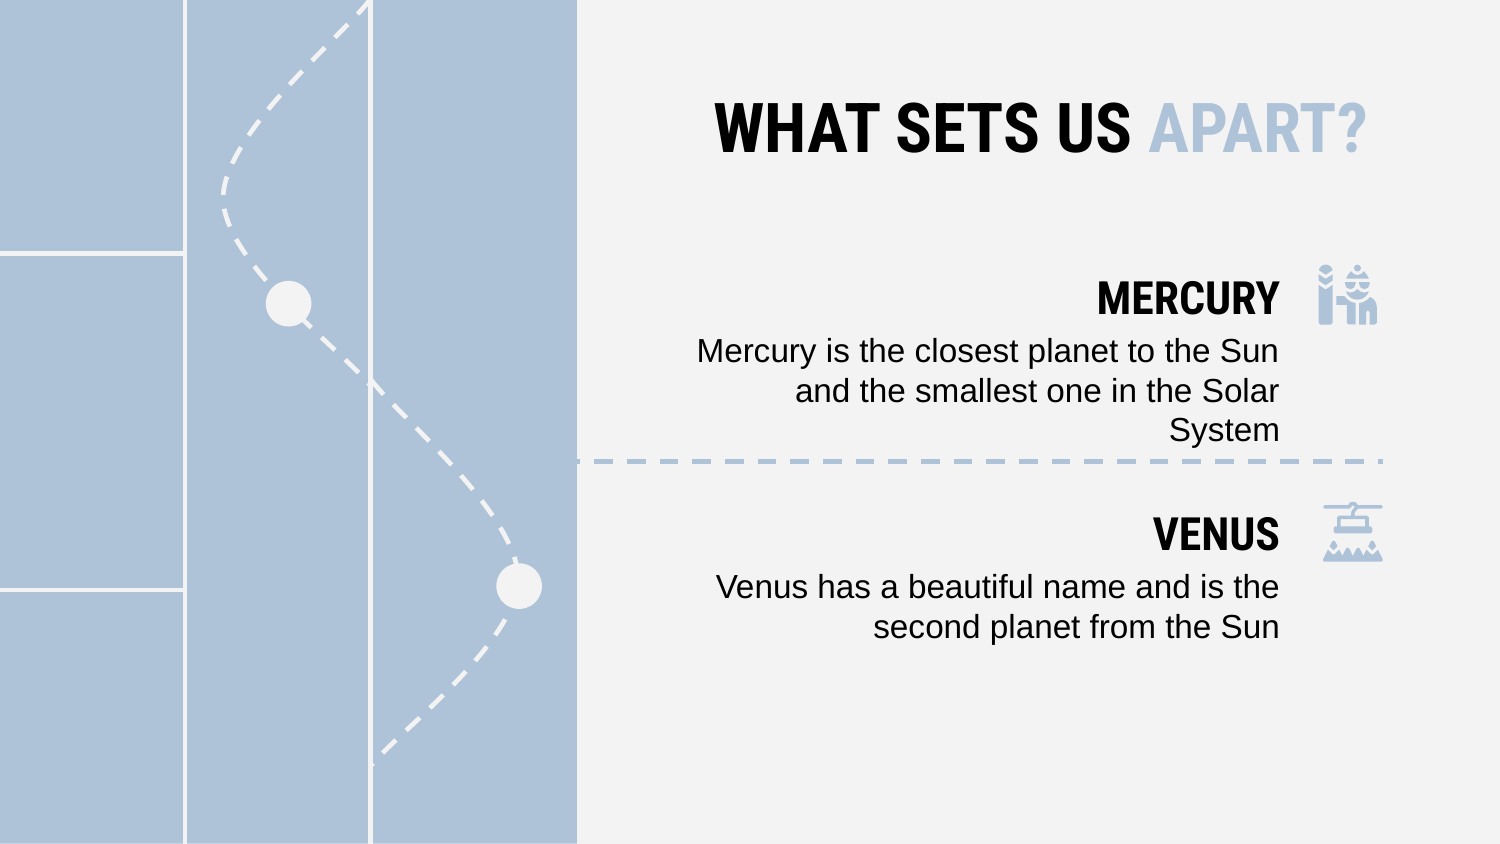

# WHAT SETS US APART?
MERCURY

Mercury is the closest planet to the Sun and the smallest one in the Solar System
VENUS

Venus has a beautiful name and is the second planet from the Sun